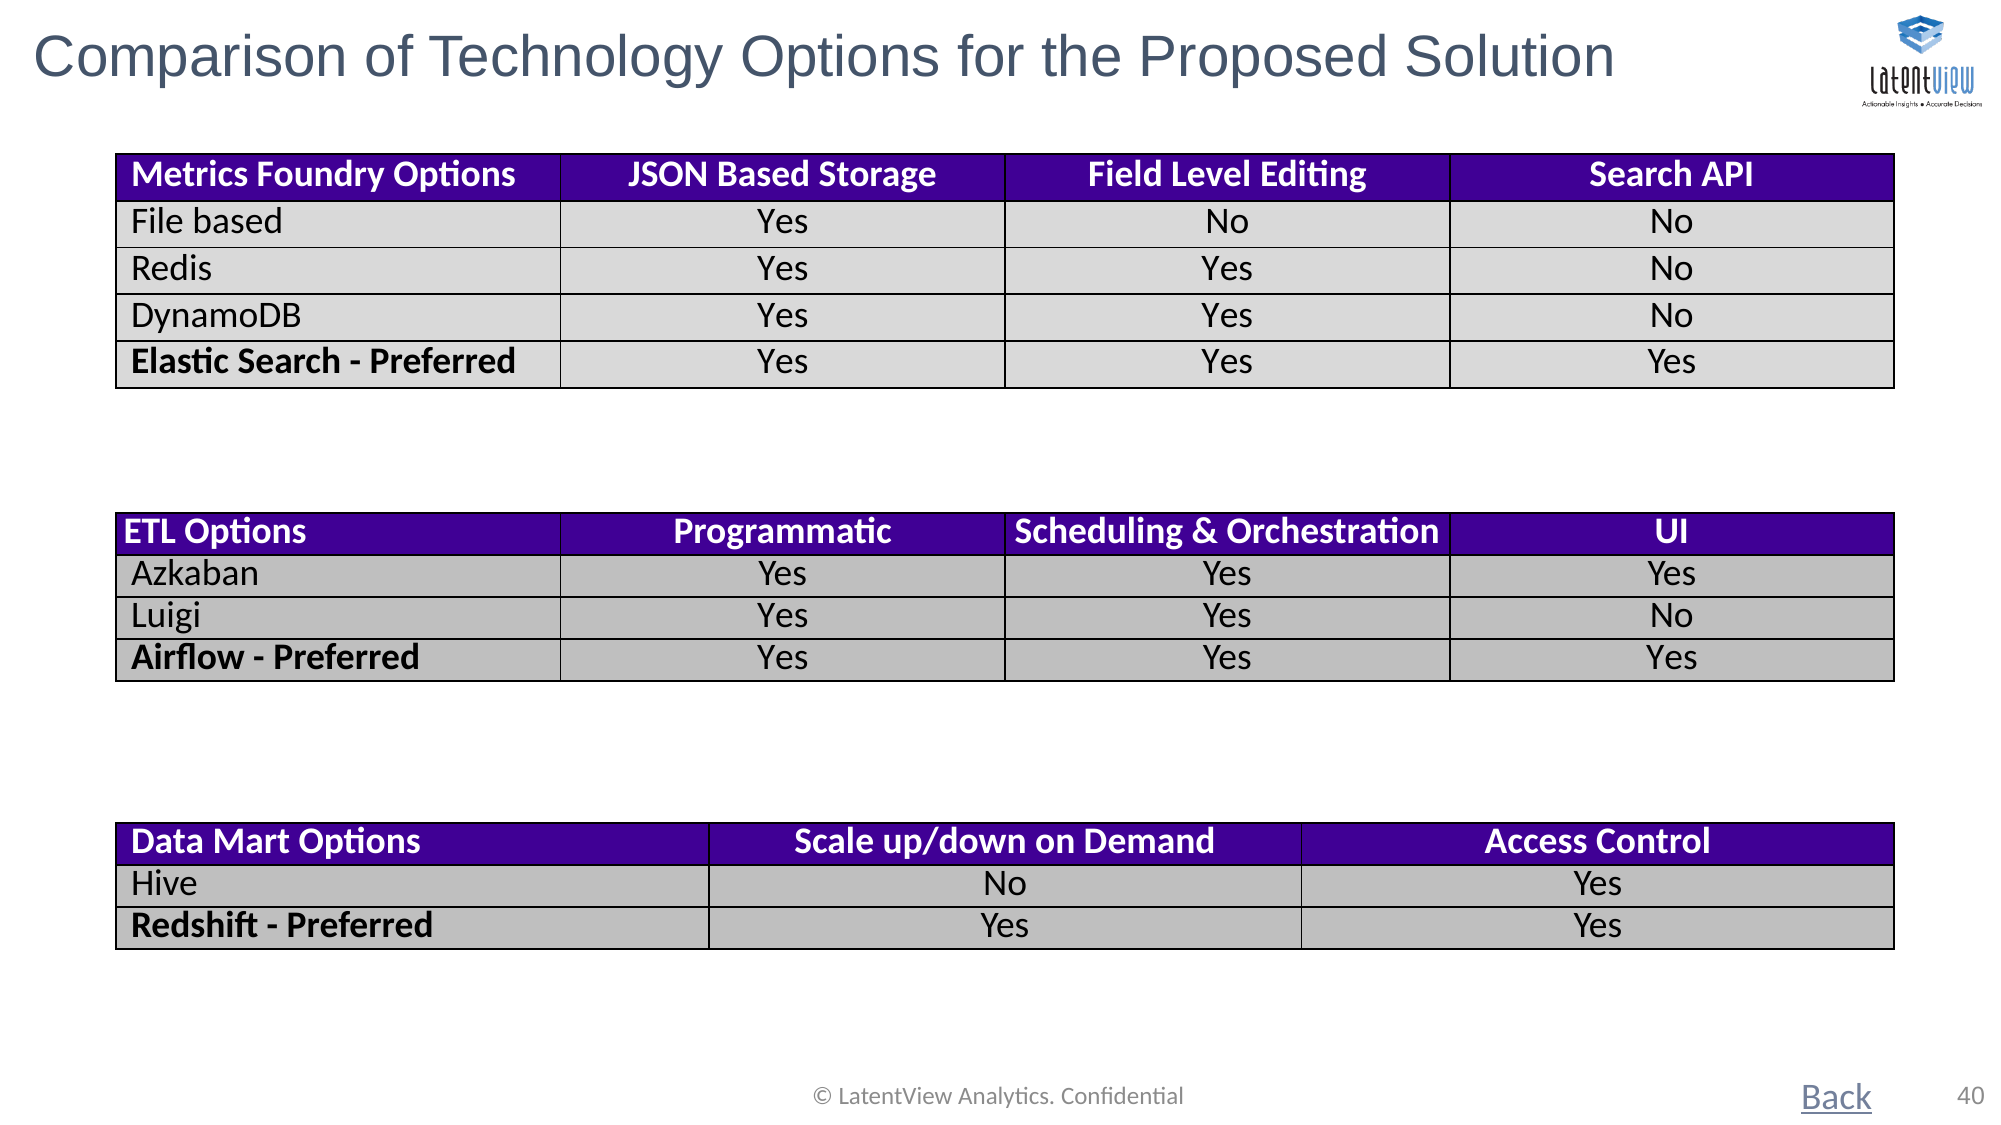

# Comparison of Technology Options for the Proposed Solution
| Metrics Foundry Options | JSON Based Storage | Field Level Editing | Search API |
| --- | --- | --- | --- |
| File based | Yes | No | No |
| Redis | Yes | Yes | No |
| DynamoDB | Yes | Yes | No |
| Elastic Search - Preferred | Yes | Yes | Yes |
| ETL Options | Programmatic | Scheduling & Orchestration | UI |
| --- | --- | --- | --- |
| Azkaban | Yes | Yes | Yes |
| Luigi | Yes | Yes | No |
| Airflow - Preferred | Yes | Yes | Yes |
| Data Mart Options | Scale up/down on Demand | Access Control |
| --- | --- | --- |
| Hive | No | Yes |
| Redshift - Preferred | Yes | Yes |
Back
© LatentView Analytics. Confidential
40